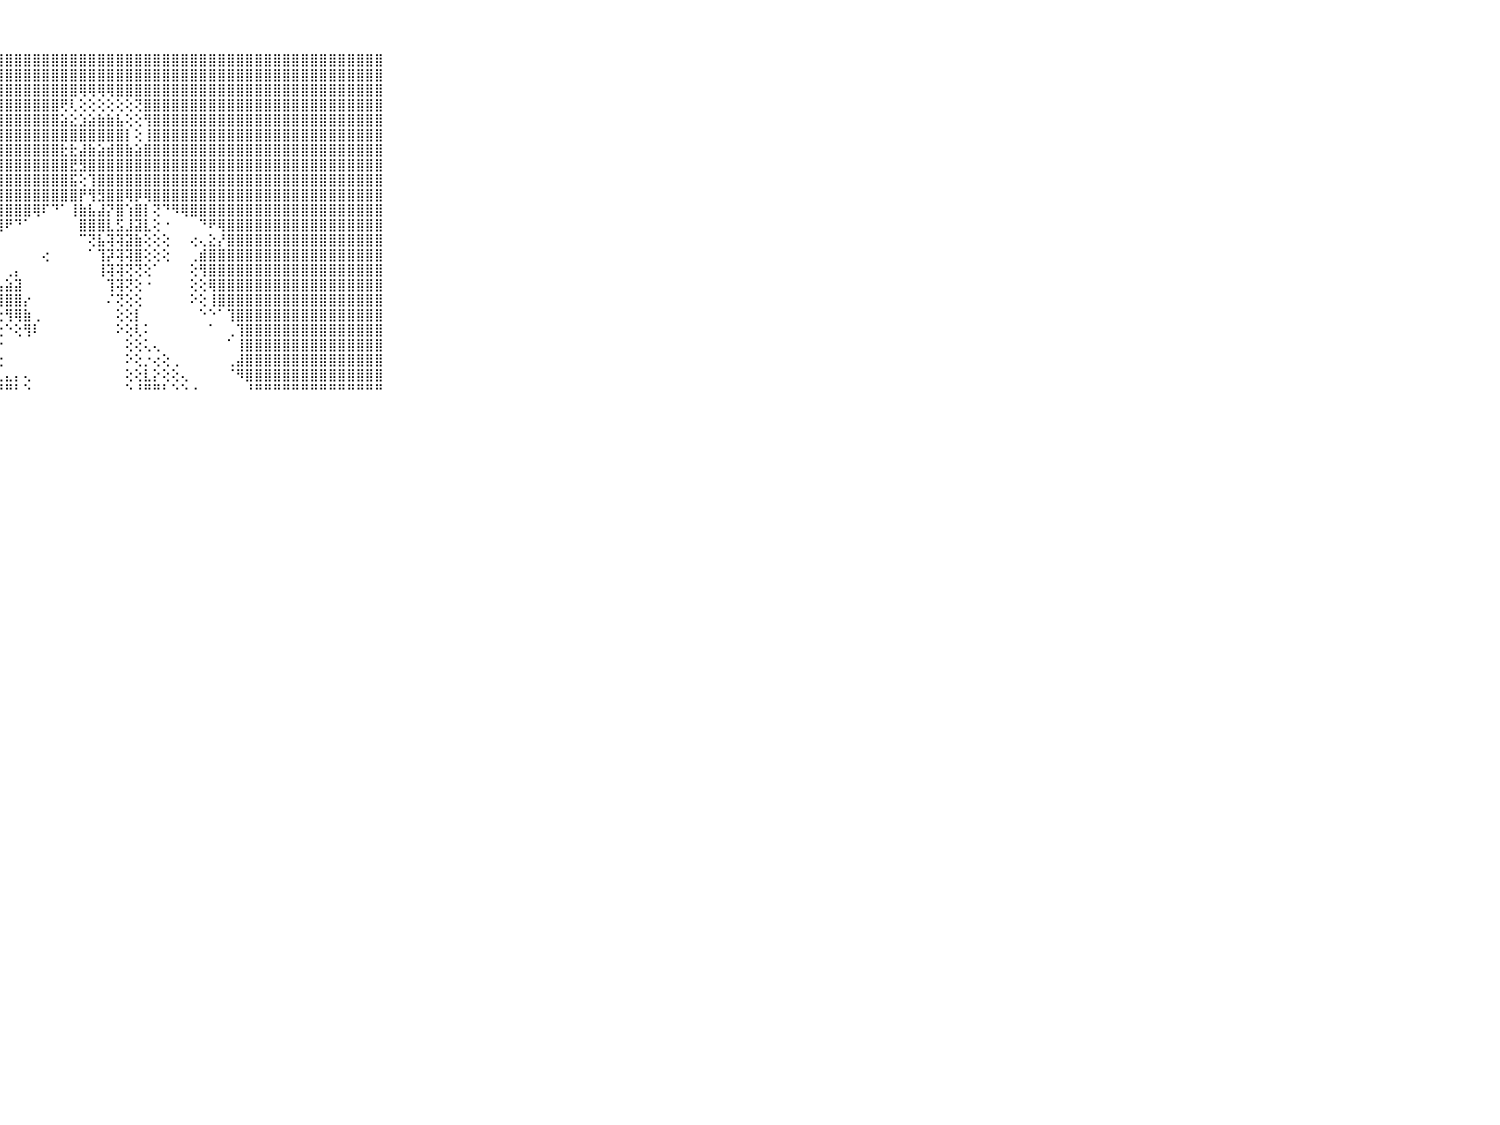

⠀⠀⠀⠀⠀⠀⠀⠀⠀⠀⠀⣿⣿⣿⣿⣿⣿⣿⣿⣿⣿⣿⣿⣿⣿⣿⣿⣿⣿⣿⣿⣿⣿⣿⣿⣿⣿⣿⣿⣿⣿⣿⣿⣿⣿⣿⣿⣿⣿⣿⣿⣿⣿⣿⣿⣿⣿⣿⣿⣿⣿⣿⣿⣿⣿⣿⣿⣿⣿⠀⠀⠀⠀⠀⠀⠀⠀⠀⠀⠀⠀
⠀⠀⠀⠀⠀⠀⠀⠀⠀⠀⠀⣿⣿⣿⣿⣿⣿⣿⣿⣿⣿⣿⣿⣿⣿⣿⣿⣿⣿⣿⣿⣿⣿⣿⣿⣿⣿⣿⣿⣿⣿⣿⣿⣿⣿⣿⣿⣿⣿⣿⣿⣿⣿⣿⣿⣿⣿⣿⣿⣿⣿⣿⣿⣿⣿⣿⣿⣿⣿⠀⠀⠀⠀⠀⠀⠀⠀⠀⠀⠀⠀
⠀⠀⠀⠀⠀⠀⠀⠀⠀⠀⠀⣿⣿⣿⣿⣿⣿⣿⣿⣿⣿⣿⣿⣿⣿⣿⣿⣿⣿⣿⣿⣿⣿⣿⣿⣿⢿⢿⢿⢿⣿⣿⣿⣿⣿⣿⣿⣿⣿⣿⣿⣿⣿⣿⣿⣿⣿⣿⣿⣿⣿⣿⣿⣿⣿⣿⣿⣿⣿⠀⠀⠀⠀⠀⠀⠀⠀⠀⠀⠀⠀
⠀⠀⠀⠀⠀⠀⠀⠀⠀⠀⠀⣿⣿⣿⣿⣿⣿⣿⣿⣿⣿⣿⣿⣿⣿⣿⣿⣿⣿⣿⣿⣿⣿⣿⢟⢇⢕⢕⢕⢕⢕⢕⢝⣿⣿⣿⣿⣿⣿⣿⣿⣿⣿⣿⣿⣿⣿⣿⣿⣿⣿⣿⣿⣿⣿⣿⣿⣿⣿⠀⠀⠀⠀⠀⠀⠀⠀⠀⠀⠀⠀
⠀⠀⠀⠀⠀⠀⠀⠀⠀⠀⠀⣿⣿⣿⣿⣿⣿⣿⣿⣿⣿⣿⣿⣿⣿⣿⣿⣿⣿⣿⣿⣿⣿⣿⣵⣕⣱⣵⣷⣷⣧⢕⢕⢻⣿⣿⣿⣿⣿⣿⣿⣿⣿⣿⣿⣿⣿⣿⣿⣿⣿⣿⣿⣿⣿⣿⣿⣿⣿⠀⠀⠀⠀⠀⠀⠀⠀⠀⠀⠀⠀
⠀⠀⠀⠀⠀⠀⠀⠀⠀⠀⠀⣿⣿⣿⣿⣿⣿⣿⣿⣿⣿⣿⣿⣿⣿⣿⣿⣿⣿⣿⣿⣿⣿⣿⣿⣿⣿⣿⣿⣿⣿⡇⢕⢸⣿⣿⣿⣿⣿⣿⣿⣿⣿⣿⣿⣿⣿⣿⣿⣿⣿⣿⣿⣿⣿⣿⣿⣿⣿⠀⠀⠀⠀⠀⠀⠀⠀⠀⠀⠀⠀
⠀⠀⠀⠀⠀⠀⠀⠀⠀⠀⠀⣿⣿⣿⣿⣿⣿⣿⣿⣿⣿⣿⣿⣿⣿⣿⣿⣿⣿⣿⣿⣿⣿⣿⣗⣗⣼⣷⣵⣾⣿⣷⣵⣿⣿⣿⣿⣿⣿⣿⣿⣿⣿⣿⣿⣿⣿⣿⣿⣿⣿⣿⣿⣿⣿⣿⣿⣿⣿⠀⠀⠀⠀⠀⠀⠀⠀⠀⠀⠀⠀
⠀⠀⠀⠀⠀⠀⠀⠀⠀⠀⠀⣿⣿⣿⣿⣿⣿⣿⣿⣿⣿⣿⣿⣿⣿⣿⣿⣿⣿⣿⣿⣿⣿⣿⣿⣟⣻⣿⣿⣿⣿⣿⣿⣿⣿⣿⣿⣿⣿⣿⣿⣿⣿⣿⣿⣿⣿⣿⣿⣿⣿⣿⣿⣿⣿⣿⣿⣿⣿⠀⠀⠀⠀⠀⠀⠀⠀⠀⠀⠀⠀
⠀⠀⠀⠀⠀⠀⠀⠀⠀⠀⠀⣿⣿⣿⣿⣿⣿⣿⣿⣿⣿⣿⣿⣿⣿⣿⣿⣿⣿⣿⣿⣿⣿⣿⣿⣯⢕⢹⣿⣿⣿⣿⣿⣿⣿⣿⣿⣿⣿⣿⣿⣿⣿⣿⣿⣿⣿⣿⣿⣿⣿⣿⣿⣿⣿⣿⣿⣿⣿⠀⠀⠀⠀⠀⠀⠀⠀⠀⠀⠀⠀
⠀⠀⠀⠀⠀⠀⠀⠀⠀⠀⠀⣿⣿⣿⣿⣿⣿⣿⣿⣿⣿⣿⣿⣿⣿⣿⣿⣿⣿⣿⣿⣿⣿⣿⣿⣿⡟⢻⣻⣿⣿⢿⡿⢿⣿⣿⣿⣿⣿⣿⣿⣿⣿⣿⣿⣿⣿⣿⣿⣿⣿⣿⣿⣿⣿⣿⣿⣿⣿⠀⠀⠀⠀⠀⠀⠀⠀⠀⠀⠀⠀
⠀⠀⠀⠀⠀⠀⠀⠀⠀⠀⠀⣿⣿⣿⣿⣿⣿⣿⣿⣿⣿⣿⣿⣿⣿⣿⣿⣿⣿⣿⣿⢿⠏⠙⠁⢸⣷⣧⣼⡝⣿⢱⣿⡇⢝⠙⠻⢿⣿⣿⣿⣿⣿⣿⣿⣿⣿⣿⣿⣿⣿⣿⣿⣿⣿⣿⣿⣿⣿⠀⠀⠀⠀⠀⠀⠀⠀⠀⠀⠀⠀
⠀⠀⠀⠀⠀⠀⠀⠀⠀⠀⠀⣿⣿⣿⣿⣿⣿⣿⣿⣿⣿⣿⣿⣿⣿⣿⣿⢿⠟⠙⠁⠀⠀⠀⠀⠀⣿⣿⣿⣇⣫⣸⣽⣇⢕⠐⠀⠀⠀⠙⠟⢿⣿⣿⣿⣿⣿⣿⣿⣿⣿⣿⣿⣿⣿⣿⣿⣿⣿⠀⠀⠀⠀⠀⠀⠀⠀⠀⠀⠀⠀
⠀⠀⠀⠀⠀⠀⠀⠀⠀⠀⠀⣿⣿⣿⣿⣿⣿⣿⣿⣿⣿⣿⣿⣿⣿⣿⡇⠄⠀⠀⠀⠀⠀⠀⠀⠀⠉⢝⣧⢽⢽⣽⣷⢕⢕⢕⠀⠀⢔⢄⣕⡜⣿⣿⣿⣿⣿⣿⣿⣿⣿⣿⣿⣿⣿⣿⣿⣿⣿⠀⠀⠀⠀⠀⠀⠀⠀⠀⠀⠀⠀
⠀⠀⠀⠀⠀⠀⠀⠀⠀⠀⠀⣿⣿⣿⣿⣿⣿⣿⣿⣿⣿⣿⣿⣿⣿⣿⢇⠀⠀⠀⠀⠀⢔⠀⠀⠀⠀⠁⢹⡽⢽⢽⣿⢕⢕⢕⠀⠀⢀⣾⣿⣿⣿⣿⣿⣿⣿⣿⣿⣿⣿⣿⣿⣿⣿⣿⣿⣿⣿⠀⠀⠀⠀⠀⠀⠀⠀⠀⠀⠀⠀
⠀⠀⠀⠀⠀⠀⠀⠀⠀⠀⠀⣿⣿⣿⣿⣿⣿⣿⣿⣿⣿⣿⣿⣿⣿⣿⢑⠀⢀⡄⠀⠀⠀⠀⠀⠀⠀⠀⢸⢽⢽⢝⢝⢕⠁⠀⠀⠀⢕⢻⣿⣿⣿⣿⣿⣿⣿⣿⣿⣿⣿⣿⣿⣿⣿⣿⣿⣿⣿⠀⠀⠀⠀⠀⠀⠀⠀⠀⠀⠀⠀
⠀⠀⠀⠀⠀⠀⠀⠀⠀⠀⠀⣿⣿⣿⣿⣿⣿⣿⣿⣿⣿⣿⣿⣿⣿⣿⢕⣤⣵⣽⠀⠀⠀⠀⠀⠀⠀⠀⠀⢹⢽⢝⢕⠐⠀⠀⠀⠀⢕⢕⢿⣿⣿⣿⣿⣿⣿⣿⣿⣿⣿⣿⣿⣿⣿⣿⣿⣿⣿⠀⠀⠀⠀⠀⠀⠀⠀⠀⠀⠀⠀
⠀⠀⠀⠀⠀⠀⠀⠀⠀⠀⠀⣿⣿⣿⣿⣿⣿⣿⣿⣿⣿⣿⣿⣿⣿⣿⢸⢻⣿⣿⡔⠀⠀⠀⠀⠀⠀⠀⠀⠌⢝⢕⢕⠀⠀⠀⠀⠀⠕⢕⢸⣿⣿⣿⣿⣿⣿⣿⣿⣿⣿⣿⣿⣿⣿⣿⣿⣿⣿⠀⠀⠀⠀⠀⠀⠀⠀⠀⠀⠀⠀
⠀⠀⠀⠀⠀⠀⠀⠀⠀⠀⠀⣿⣿⣿⣿⣿⣿⣿⣿⣿⣿⣿⣿⣿⣿⡿⠑⢕⢻⢿⣷⢀⠀⠀⠀⠀⠀⠀⠀⠀⢕⢕⡇⠀⠀⠀⠀⠀⠀⠑⠑⠁⢹⣿⣿⣿⣿⣿⣿⣿⣿⣿⣿⣿⣿⣿⣿⣿⣿⠀⠀⠀⠀⠀⠀⠀⠀⠀⠀⠀⠀
⠀⠀⠀⠀⠀⠀⠀⠀⠀⠀⠀⣿⣿⣿⣿⣿⣿⣿⣿⣿⣿⣿⣿⣿⣿⡇⢄⢕⠑⢕⢻⠇⠀⠀⠀⠀⠀⠀⠀⠀⠕⢕⢇⠅⠀⠀⠀⠀⠀⠀⠁⠀⢀⢹⣿⣿⣿⣿⣿⣿⣿⣿⣿⣿⣿⣿⣿⣿⣿⠀⠀⠀⠀⠀⠀⠀⠀⠀⠀⠀⠀
⠀⠀⠀⠀⠀⠀⠀⠀⠀⠀⠀⣿⣿⣿⣿⣿⣿⣿⣿⣿⣿⣿⣿⣿⣿⡇⠑⡕⠀⠀⠀⠀⠀⠀⠀⠀⠀⠀⠀⠀⠀⢕⢕⢅⢄⠀⠀⠀⠀⠀⠀⠀⠁⢸⣿⣿⣿⣿⣿⣿⣿⣿⣿⣿⣿⣿⣿⣿⣿⠀⠀⠀⠀⠀⠀⠀⠀⠀⠀⠀⠀
⠀⠀⠀⠀⠀⠀⠀⠀⠀⠀⠀⣿⣿⣿⣿⣿⣿⣿⣿⣿⣿⣿⣿⣿⣿⣄⠀⢕⠀⠀⠀⠀⠀⠀⠀⠀⠀⠀⠀⠀⠀⠕⢕⡐⢔⢕⢀⠀⠀⠀⠀⠀⢀⣼⣿⣿⣿⣿⣿⣿⣿⣿⣿⣿⣿⣿⣿⣿⣿⠀⠀⠀⠀⠀⠀⠀⠀⠀⠀⠀⠀
⠀⠀⠀⠀⠀⠀⠀⠀⠀⠀⠀⣿⣿⣿⣿⣿⣿⣿⣿⣿⣿⣿⣿⣿⣿⣿⣷⣄⣄⡄⢄⠀⠀⠀⠀⠀⠀⠀⠀⠀⠀⢕⢕⣇⡕⢕⢕⢄⠀⠀⠀⠀⠈⠻⣿⣿⣿⣿⣿⣿⣿⣿⣿⣿⣿⣿⣿⣿⣿⠀⠀⠀⠀⠀⠀⠀⠀⠀⠀⠀⠀
⠀⠀⠀⠀⠀⠀⠀⠀⠀⠀⠀⠛⠛⠛⠛⠛⠛⠛⠛⠛⠛⠛⠛⠛⠛⠛⠛⠛⠛⠃⠑⠀⠀⠀⠀⠀⠀⠀⠀⠀⠀⠑⠘⠛⠛⠃⠑⠑⠐⠀⠀⠀⠀⠀⠘⠛⠛⠛⠛⠛⠛⠛⠛⠛⠛⠛⠛⠛⠛⠀⠀⠀⠀⠀⠀⠀⠀⠀⠀⠀⠀